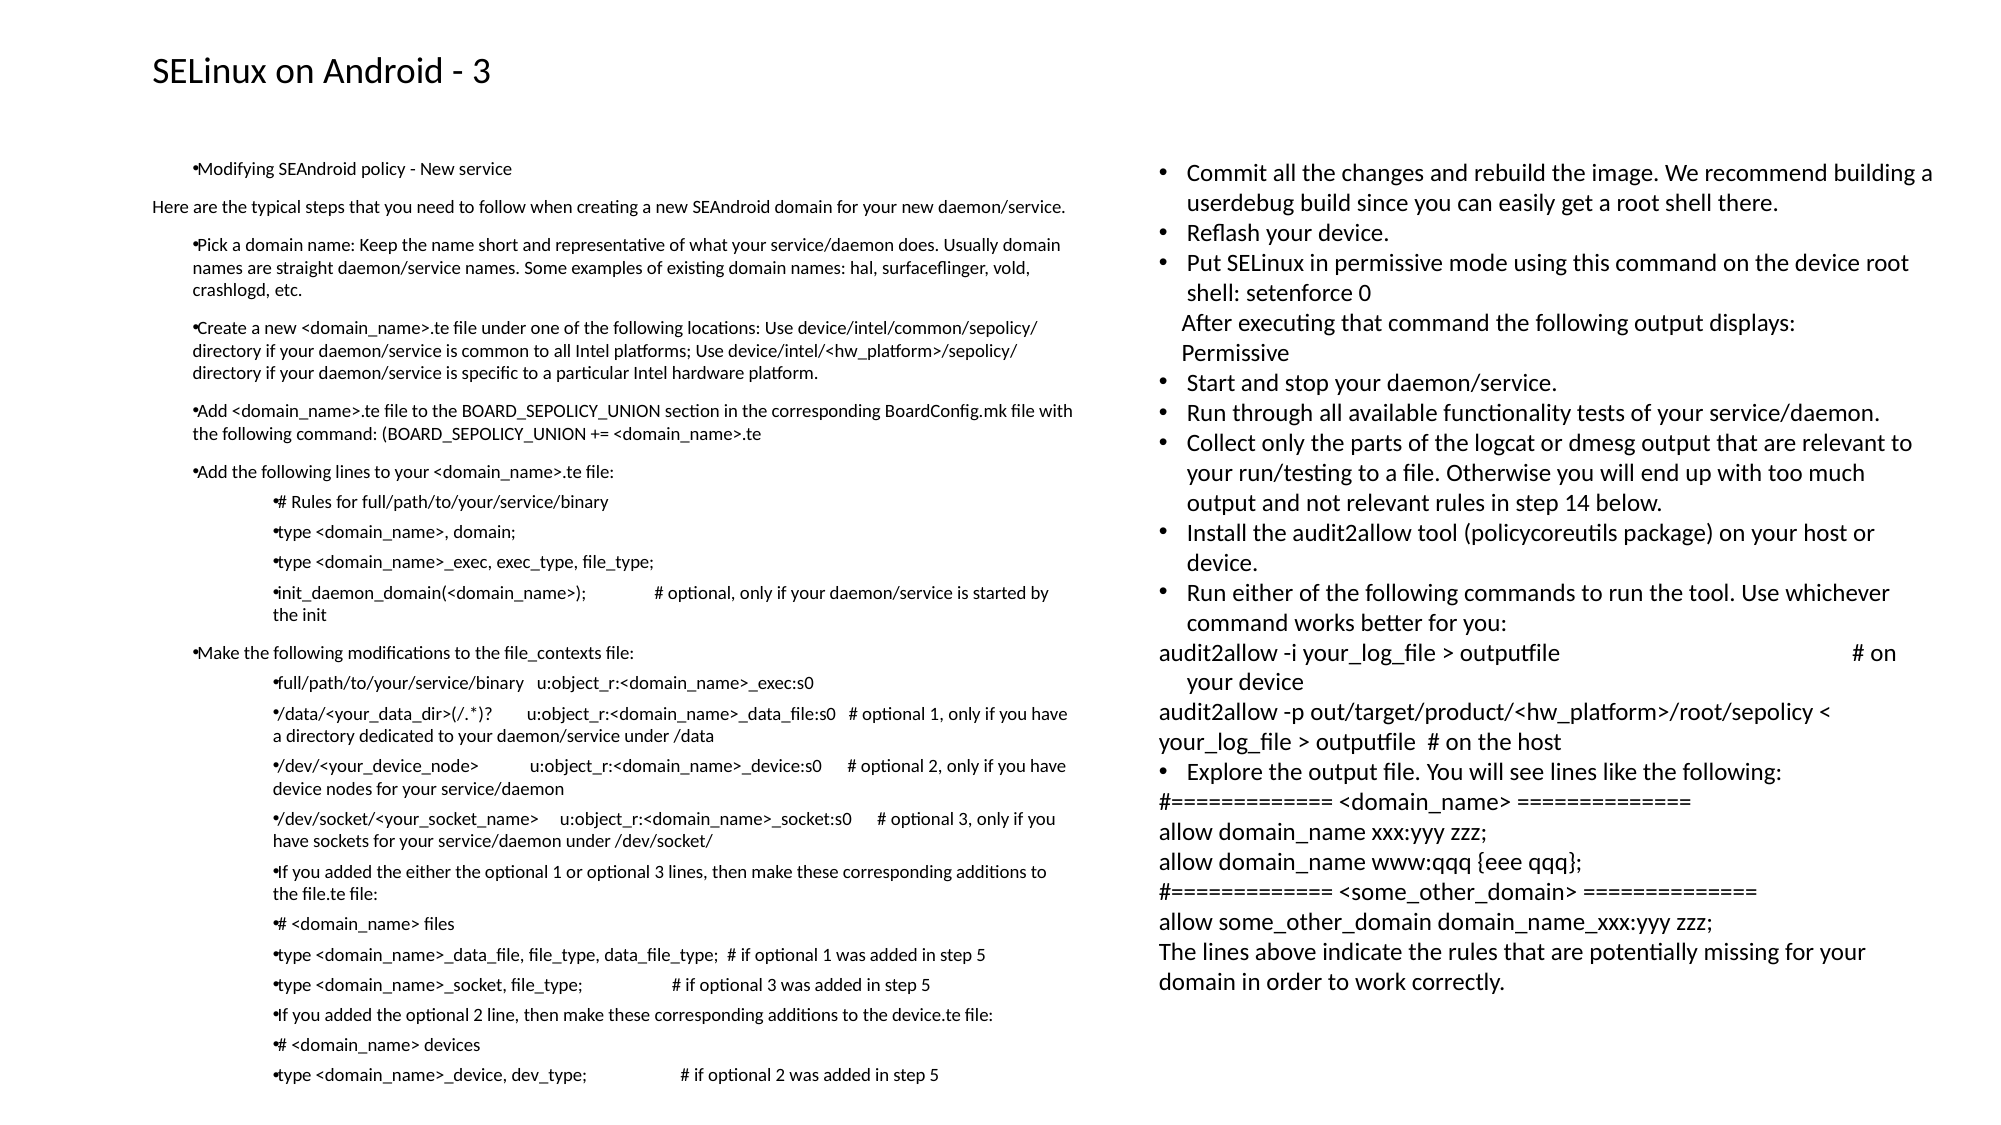

# SELinux on Android - 3
Modifying SEAndroid policy - New service
Here are the typical steps that you need to follow when creating a new SEAndroid domain for your new daemon/service.
Pick a domain name: Keep the name short and representative of what your service/daemon does. Usually domain names are straight daemon/service names. Some examples of existing domain names: hal, surfaceflinger, vold, crashlogd, etc.
Create a new <domain_name>.te file under one of the following locations: Use device/intel/common/sepolicy/ directory if your daemon/service is common to all Intel platforms; Use device/intel/<hw_platform>/sepolicy/ directory if your daemon/service is specific to a particular Intel hardware platform.
Add <domain_name>.te file to the BOARD_SEPOLICY_UNION section in the corresponding BoardConfig.mk file with the following command: (BOARD_SEPOLICY_UNION += <domain_name>.te
Add the following lines to your <domain_name>.te file:
# Rules for full/path/to/your/service/binary
type <domain_name>, domain;
type <domain_name>_exec, exec_type, file_type;
init_daemon_domain(<domain_name>);                # optional, only if your daemon/service is started by the init
Make the following modifications to the file_contexts file:
full/path/to/your/service/binary   u:object_r:<domain_name>_exec:s0
/data/<your_data_dir>(/.*)?        u:object_r:<domain_name>_data_file:s0   # optional 1, only if you have a directory dedicated to your daemon/service under /data
/dev/<your_device_node>            u:object_r:<domain_name>_device:s0      # optional 2, only if you have device nodes for your service/daemon
/dev/socket/<your_socket_name>     u:object_r:<domain_name>_socket:s0      # optional 3, only if you have sockets for your service/daemon under /dev/socket/
If you added the either the optional 1 or optional 3 lines, then make these corresponding additions to the file.te file:
# <domain_name> files
type <domain_name>_data_file, file_type, data_file_type;  # if optional 1 was added in step 5
type <domain_name>_socket, file_type;                     # if optional 3 was added in step 5
If you added the optional 2 line, then make these corresponding additions to the device.te file:
# <domain_name> devices
type <domain_name>_device, dev_type;                      # if optional 2 was added in step 5
Commit all the changes and rebuild the image. We recommend building a userdebug build since you can easily get a root shell there.
Reflash your device.
Put SELinux in permissive mode using this command on the device root shell: setenforce 0
    After executing that command the following output displays:
    Permissive
Start and stop your daemon/service.
Run through all available functionality tests of your service/daemon.
Collect only the parts of the logcat or dmesg output that are relevant to your run/testing to a file. Otherwise you will end up with too much output and not relevant rules in step 14 below.
Install the audit2allow tool (policycoreutils package) on your host or device.
Run either of the following commands to run the tool. Use whichever command works better for you:
audit2allow -i your_log_file > outputfile                                                   # on your device
audit2allow -p out/target/product/<hw_platform>/root/sepolicy < your_log_file > outputfile  # on the host
Explore the output file. You will see lines like the following:
#============= <domain_name> ==============
allow domain_name xxx:yyy zzz;
allow domain_name www:qqq {eee qqq};
#============= <some_other_domain> ==============
allow some_other_domain domain_name_xxx:yyy zzz;
The lines above indicate the rules that are potentially missing for your domain in order to work correctly.